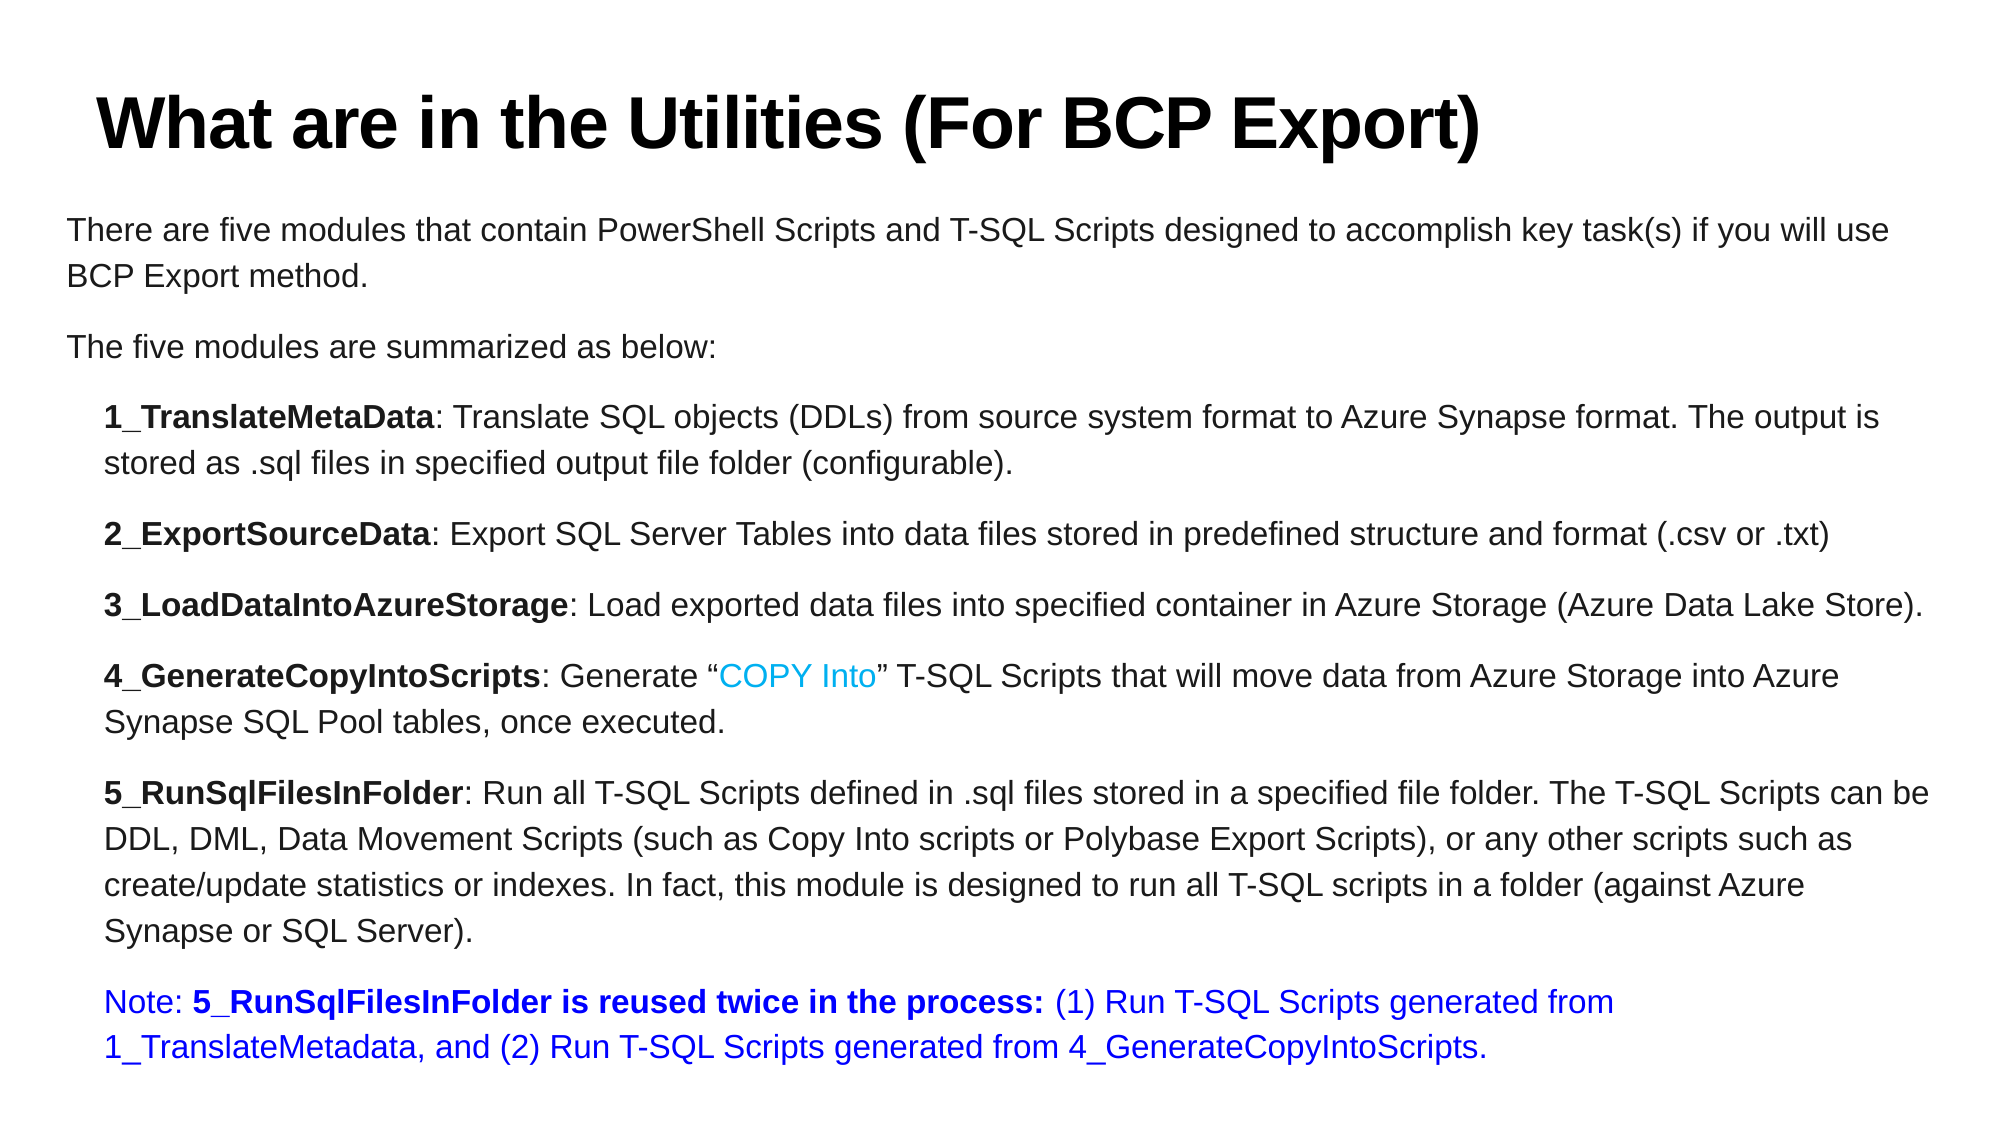

# What are in the Utilities (For BCP Export)
There are five modules that contain PowerShell Scripts and T-SQL Scripts designed to accomplish key task(s) if you will use BCP Export method.
The five modules are summarized as below:
1_TranslateMetaData: Translate SQL objects (DDLs) from source system format to Azure Synapse format. The output is stored as .sql files in specified output file folder (configurable).
2_ExportSourceData: Export SQL Server Tables into data files stored in predefined structure and format (.csv or .txt)
3_LoadDataIntoAzureStorage: Load exported data files into specified container in Azure Storage (Azure Data Lake Store).
4_GenerateCopyIntoScripts: Generate “COPY Into” T-SQL Scripts that will move data from Azure Storage into Azure Synapse SQL Pool tables, once executed.
5_RunSqlFilesInFolder: Run all T-SQL Scripts defined in .sql files stored in a specified file folder. The T-SQL Scripts can be DDL, DML, Data Movement Scripts (such as Copy Into scripts or Polybase Export Scripts), or any other scripts such as create/update statistics or indexes. In fact, this module is designed to run all T-SQL scripts in a folder (against Azure Synapse or SQL Server).
Note: 5_RunSqlFilesInFolder is reused twice in the process: (1) Run T-SQL Scripts generated from 1_TranslateMetadata, and (2) Run T-SQL Scripts generated from 4_GenerateCopyIntoScripts.
Increase scale by establishing partnerships and collaboration with GBB, CSU, SIs, etc.